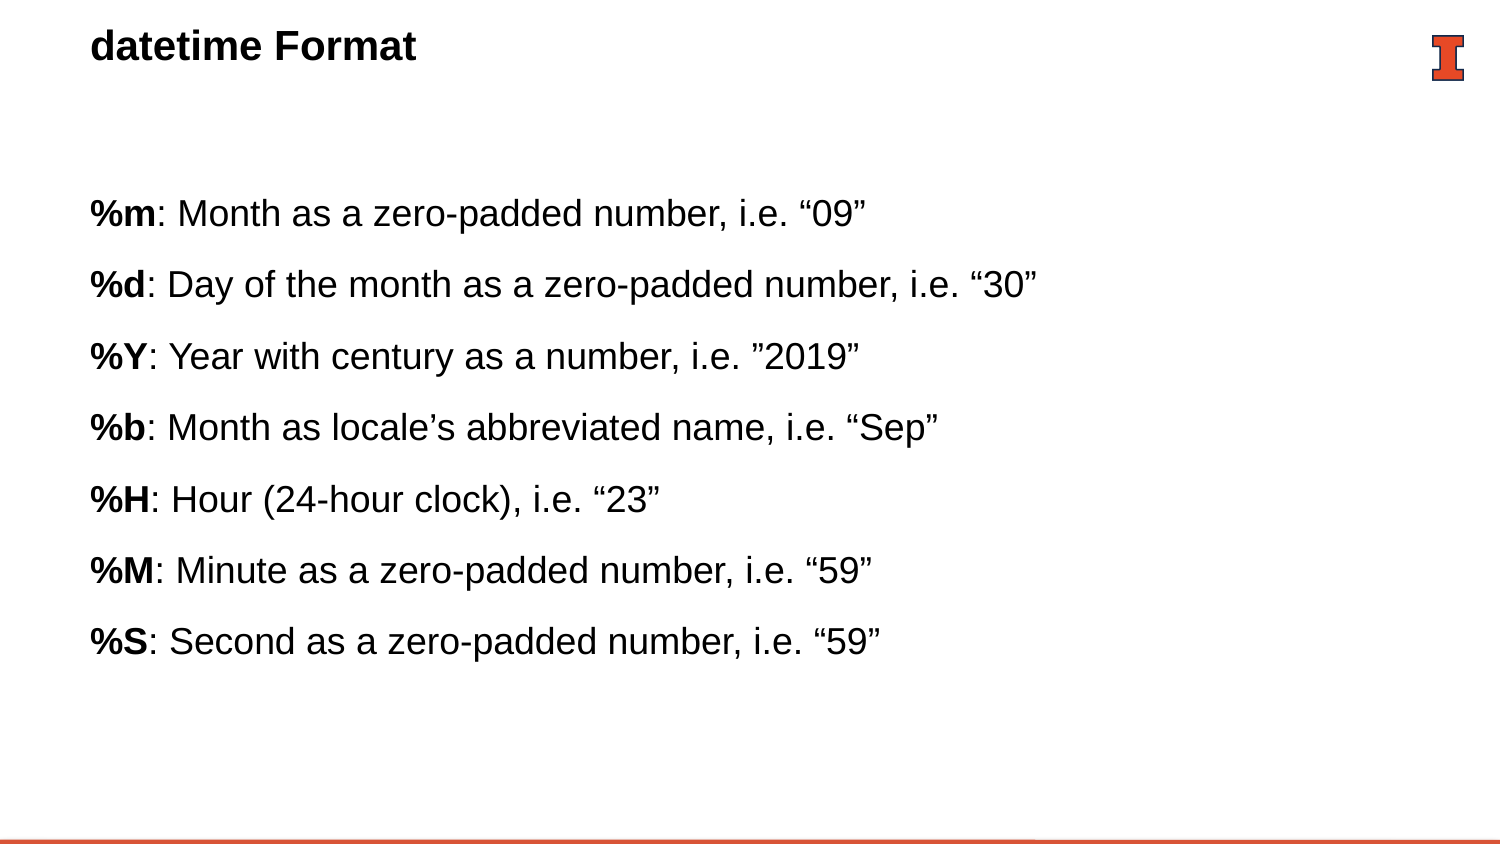

# datetime Format
%m: Month as a zero-padded number, i.e. “09”
%d: Day of the month as a zero-padded number, i.e. “30”
%Y: Year with century as a number, i.e. ”2019”
%b: Month as locale’s abbreviated name, i.e. “Sep”
%H: Hour (24-hour clock), i.e. “23”
%M: Minute as a zero-padded number, i.e. “59”
%S: Second as a zero-padded number, i.e. “59”